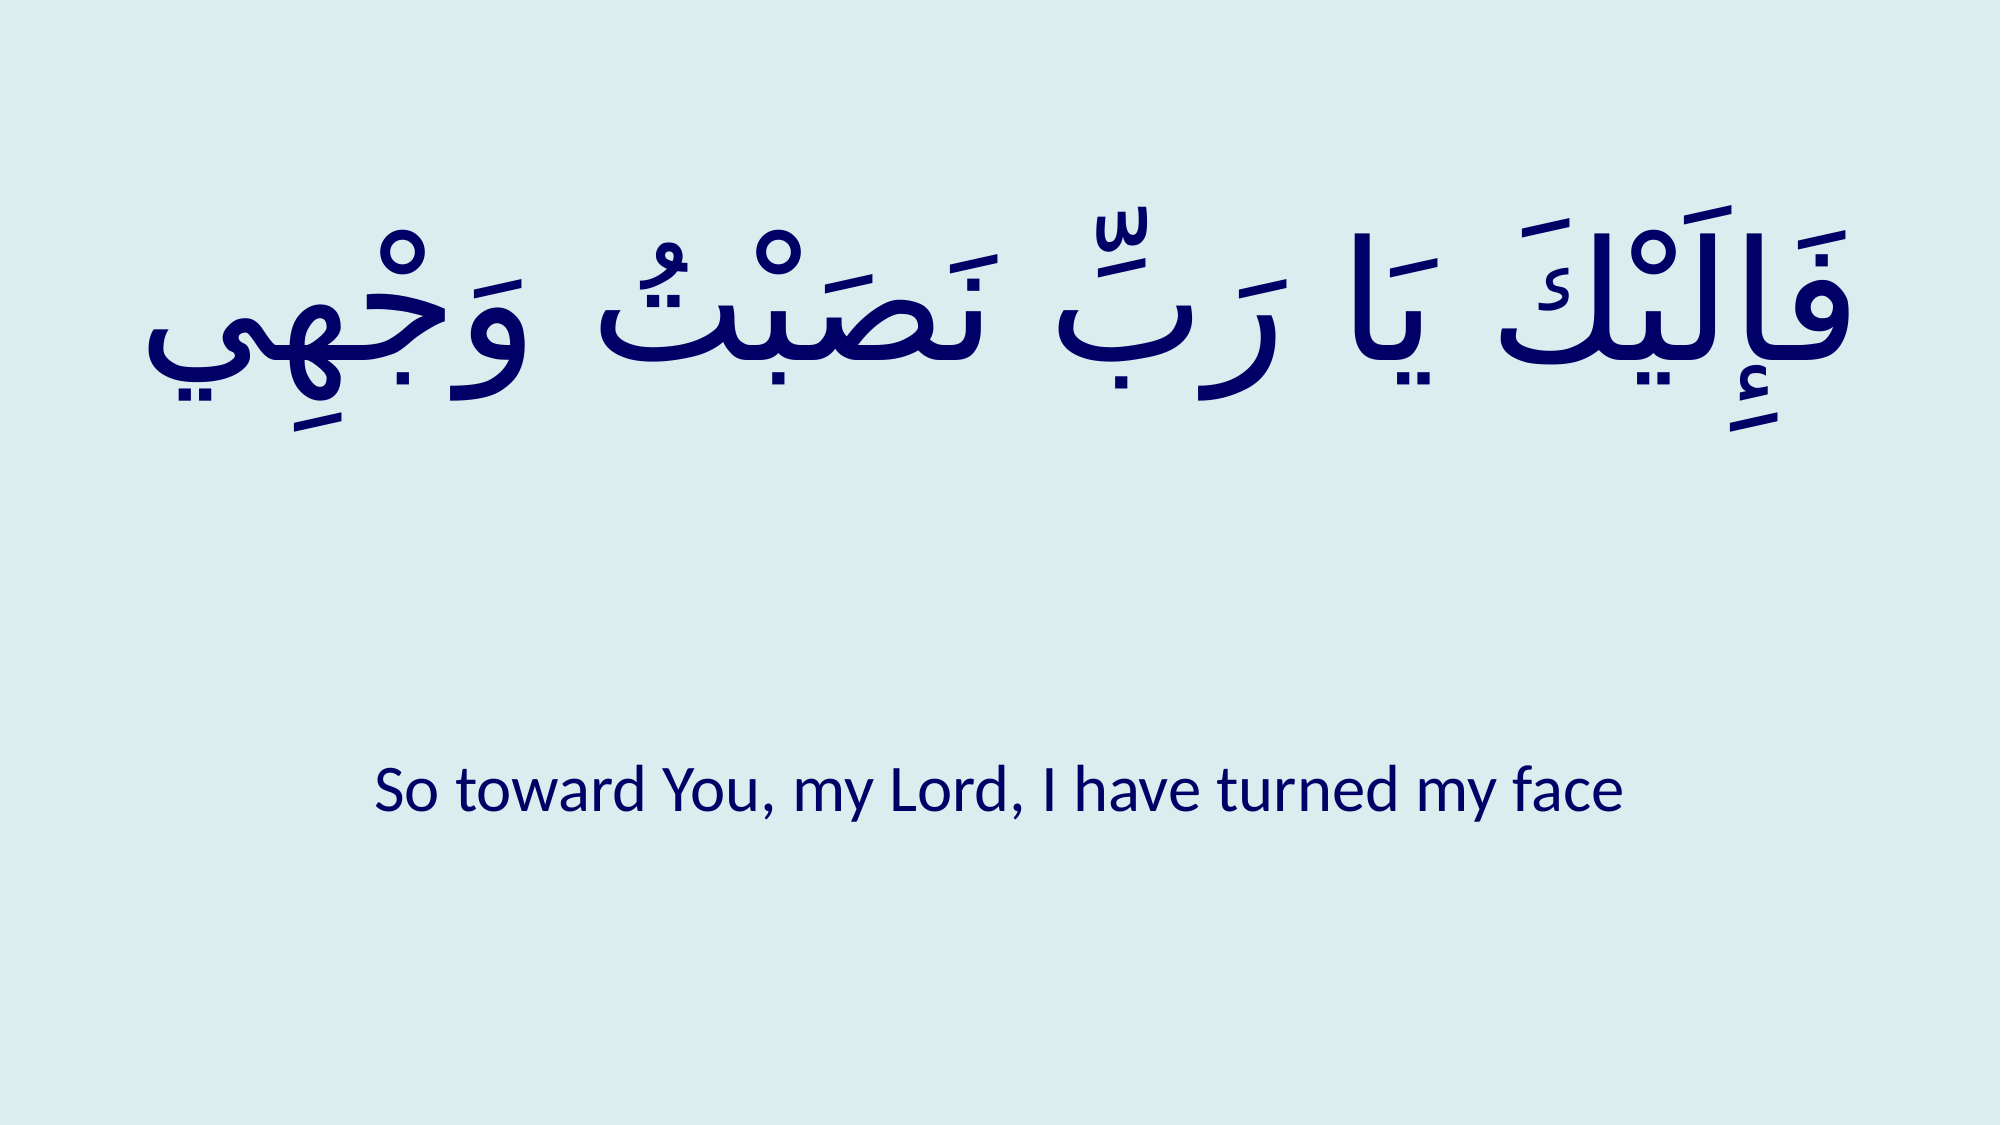

# فَإِلَیْكَ یَا رَبِّ نَصَبْتُ وَجْهِي
So toward You, my Lord, I have turned my face